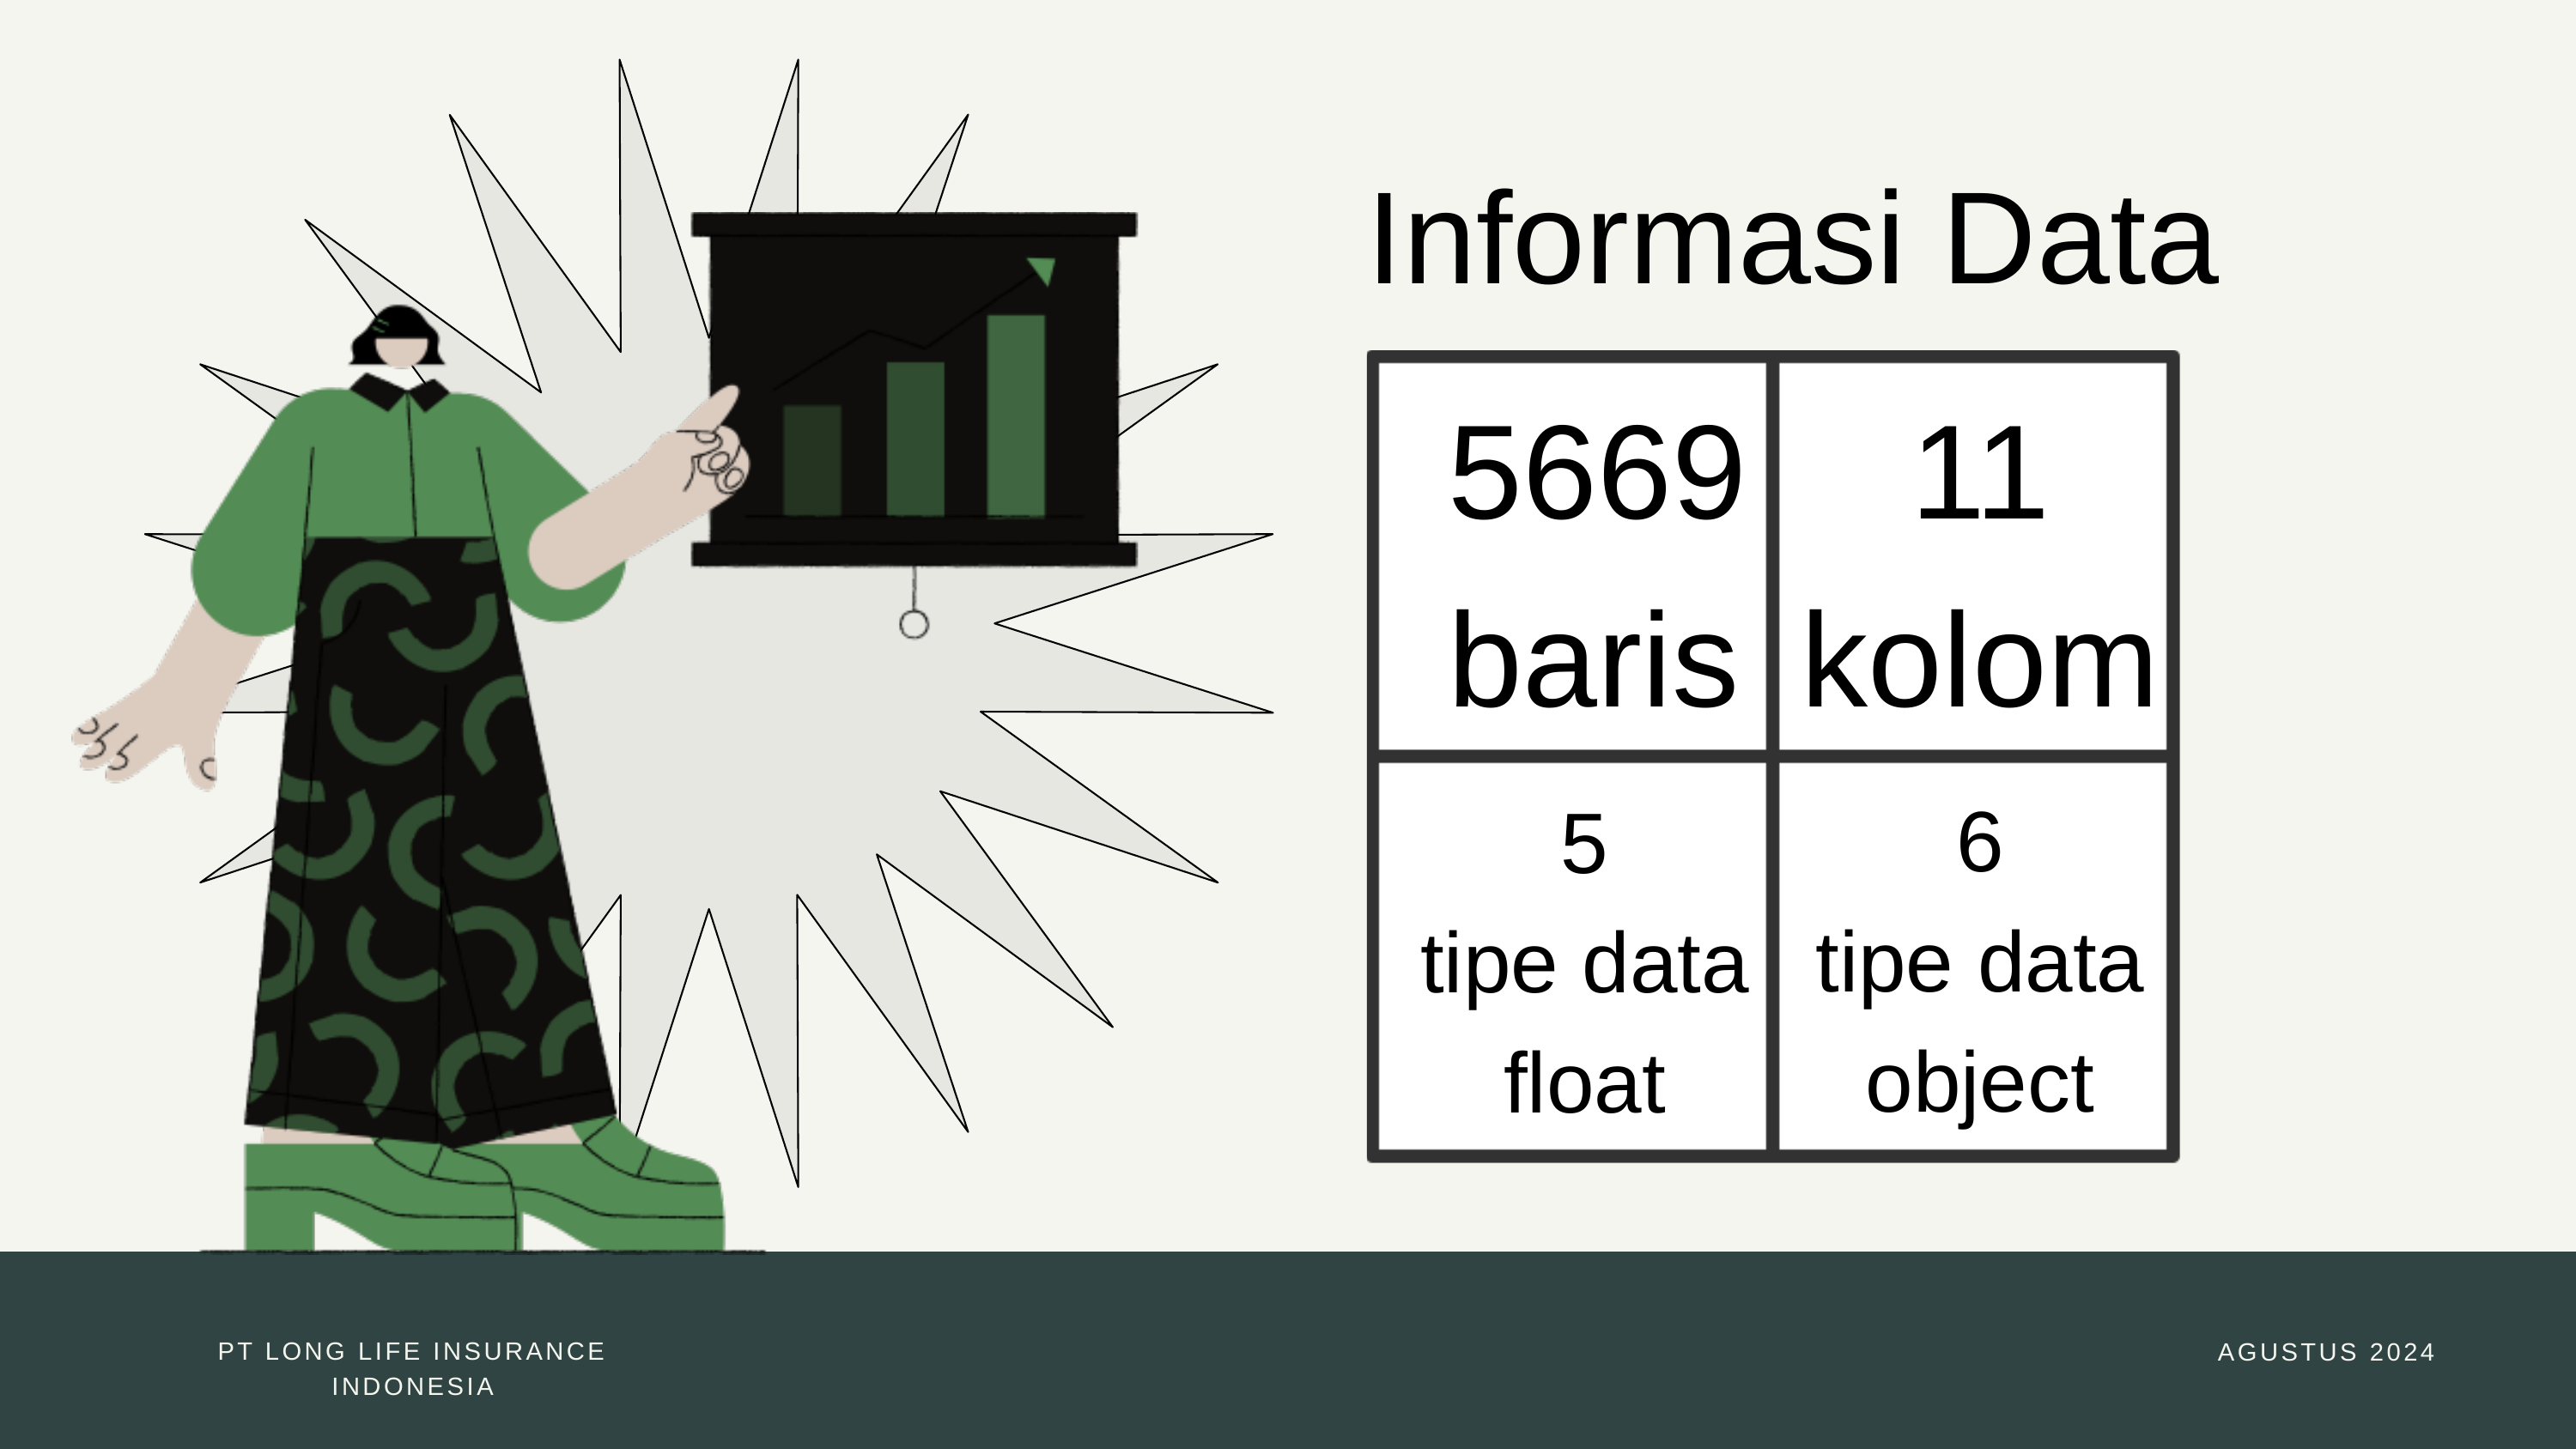

Informasi Data

5669
baris
11
kolom
6
tipe data object
5
tipe data float

PT LONG LIFE INSURANCE INDONESIA
AGUSTUS 2024